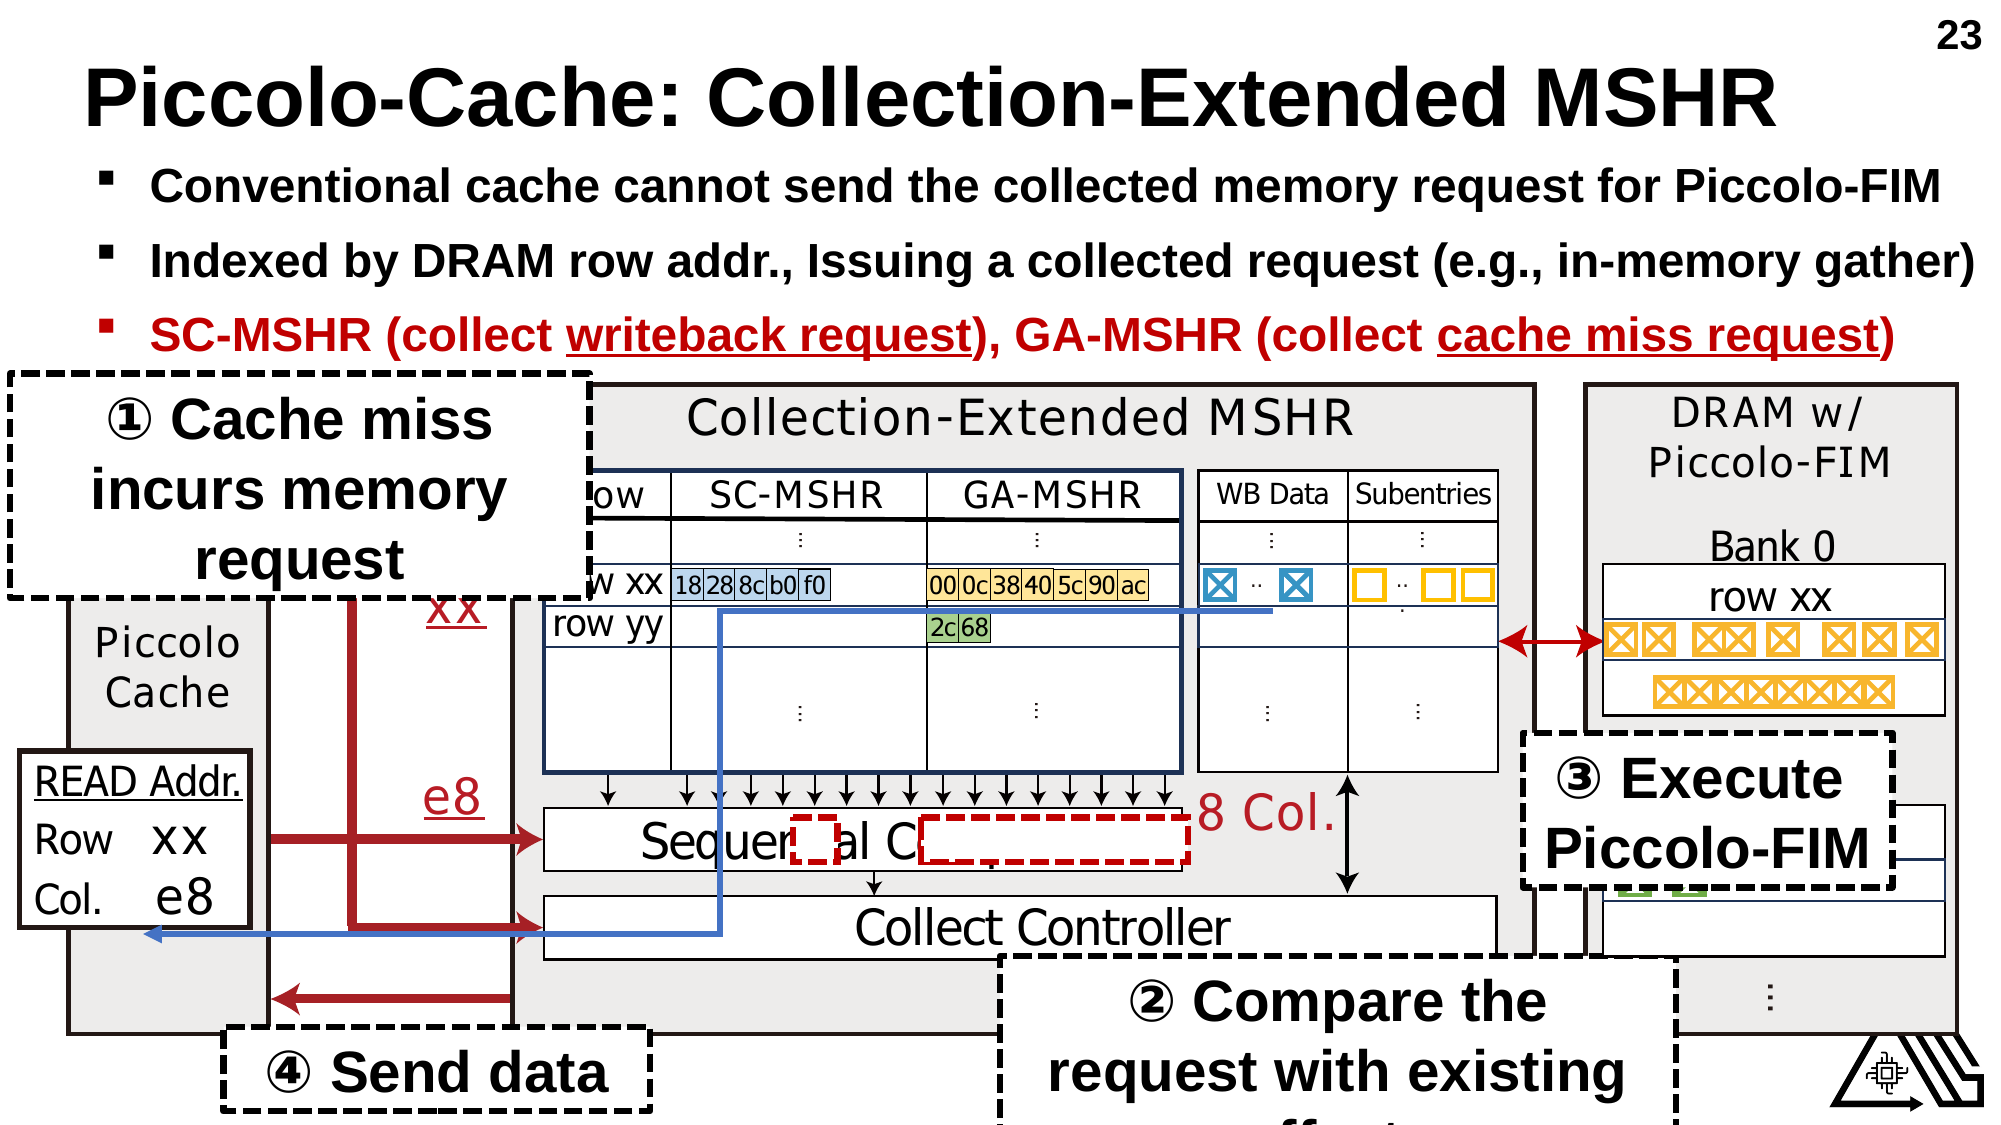

23
# Piccolo-Cache: Collection-Extended MSHR
Conventional cache cannot send the collected memory request for Piccolo-FIM
Indexed by DRAM row addr., Issuing a collected request (e.g., in-memory gather)
SC-MSHR (collect writeback request), GA-MSHR (collect cache miss request)
① Cache miss incurs memory request
Collection-Extended MSHR
DRAM w/
Piccolo-FIM

Piccolo
Cache
Subentries
Row
SC-MSHR
GA-MSHR

WB Data

Bank 0

...
...
...
...
row xx
...
...

xx

f0
row xx
00

0c

38

40

5c

90

ac

18

28

8c

b0

f0

row yy

2c

68

...
...
...
...
③ Execute
Piccolo-FIM
READ Addr.
Row   xx
Col.    f0

READ Addr.
Row   xx
Col.    00

READ Addr.
Row   xx
Col.    e8

00
e8
Bank １

row yy

8 Col.

Sequential Compare

e8

Collect Controller
② Compare the request with existing offsets
...

④ Send data